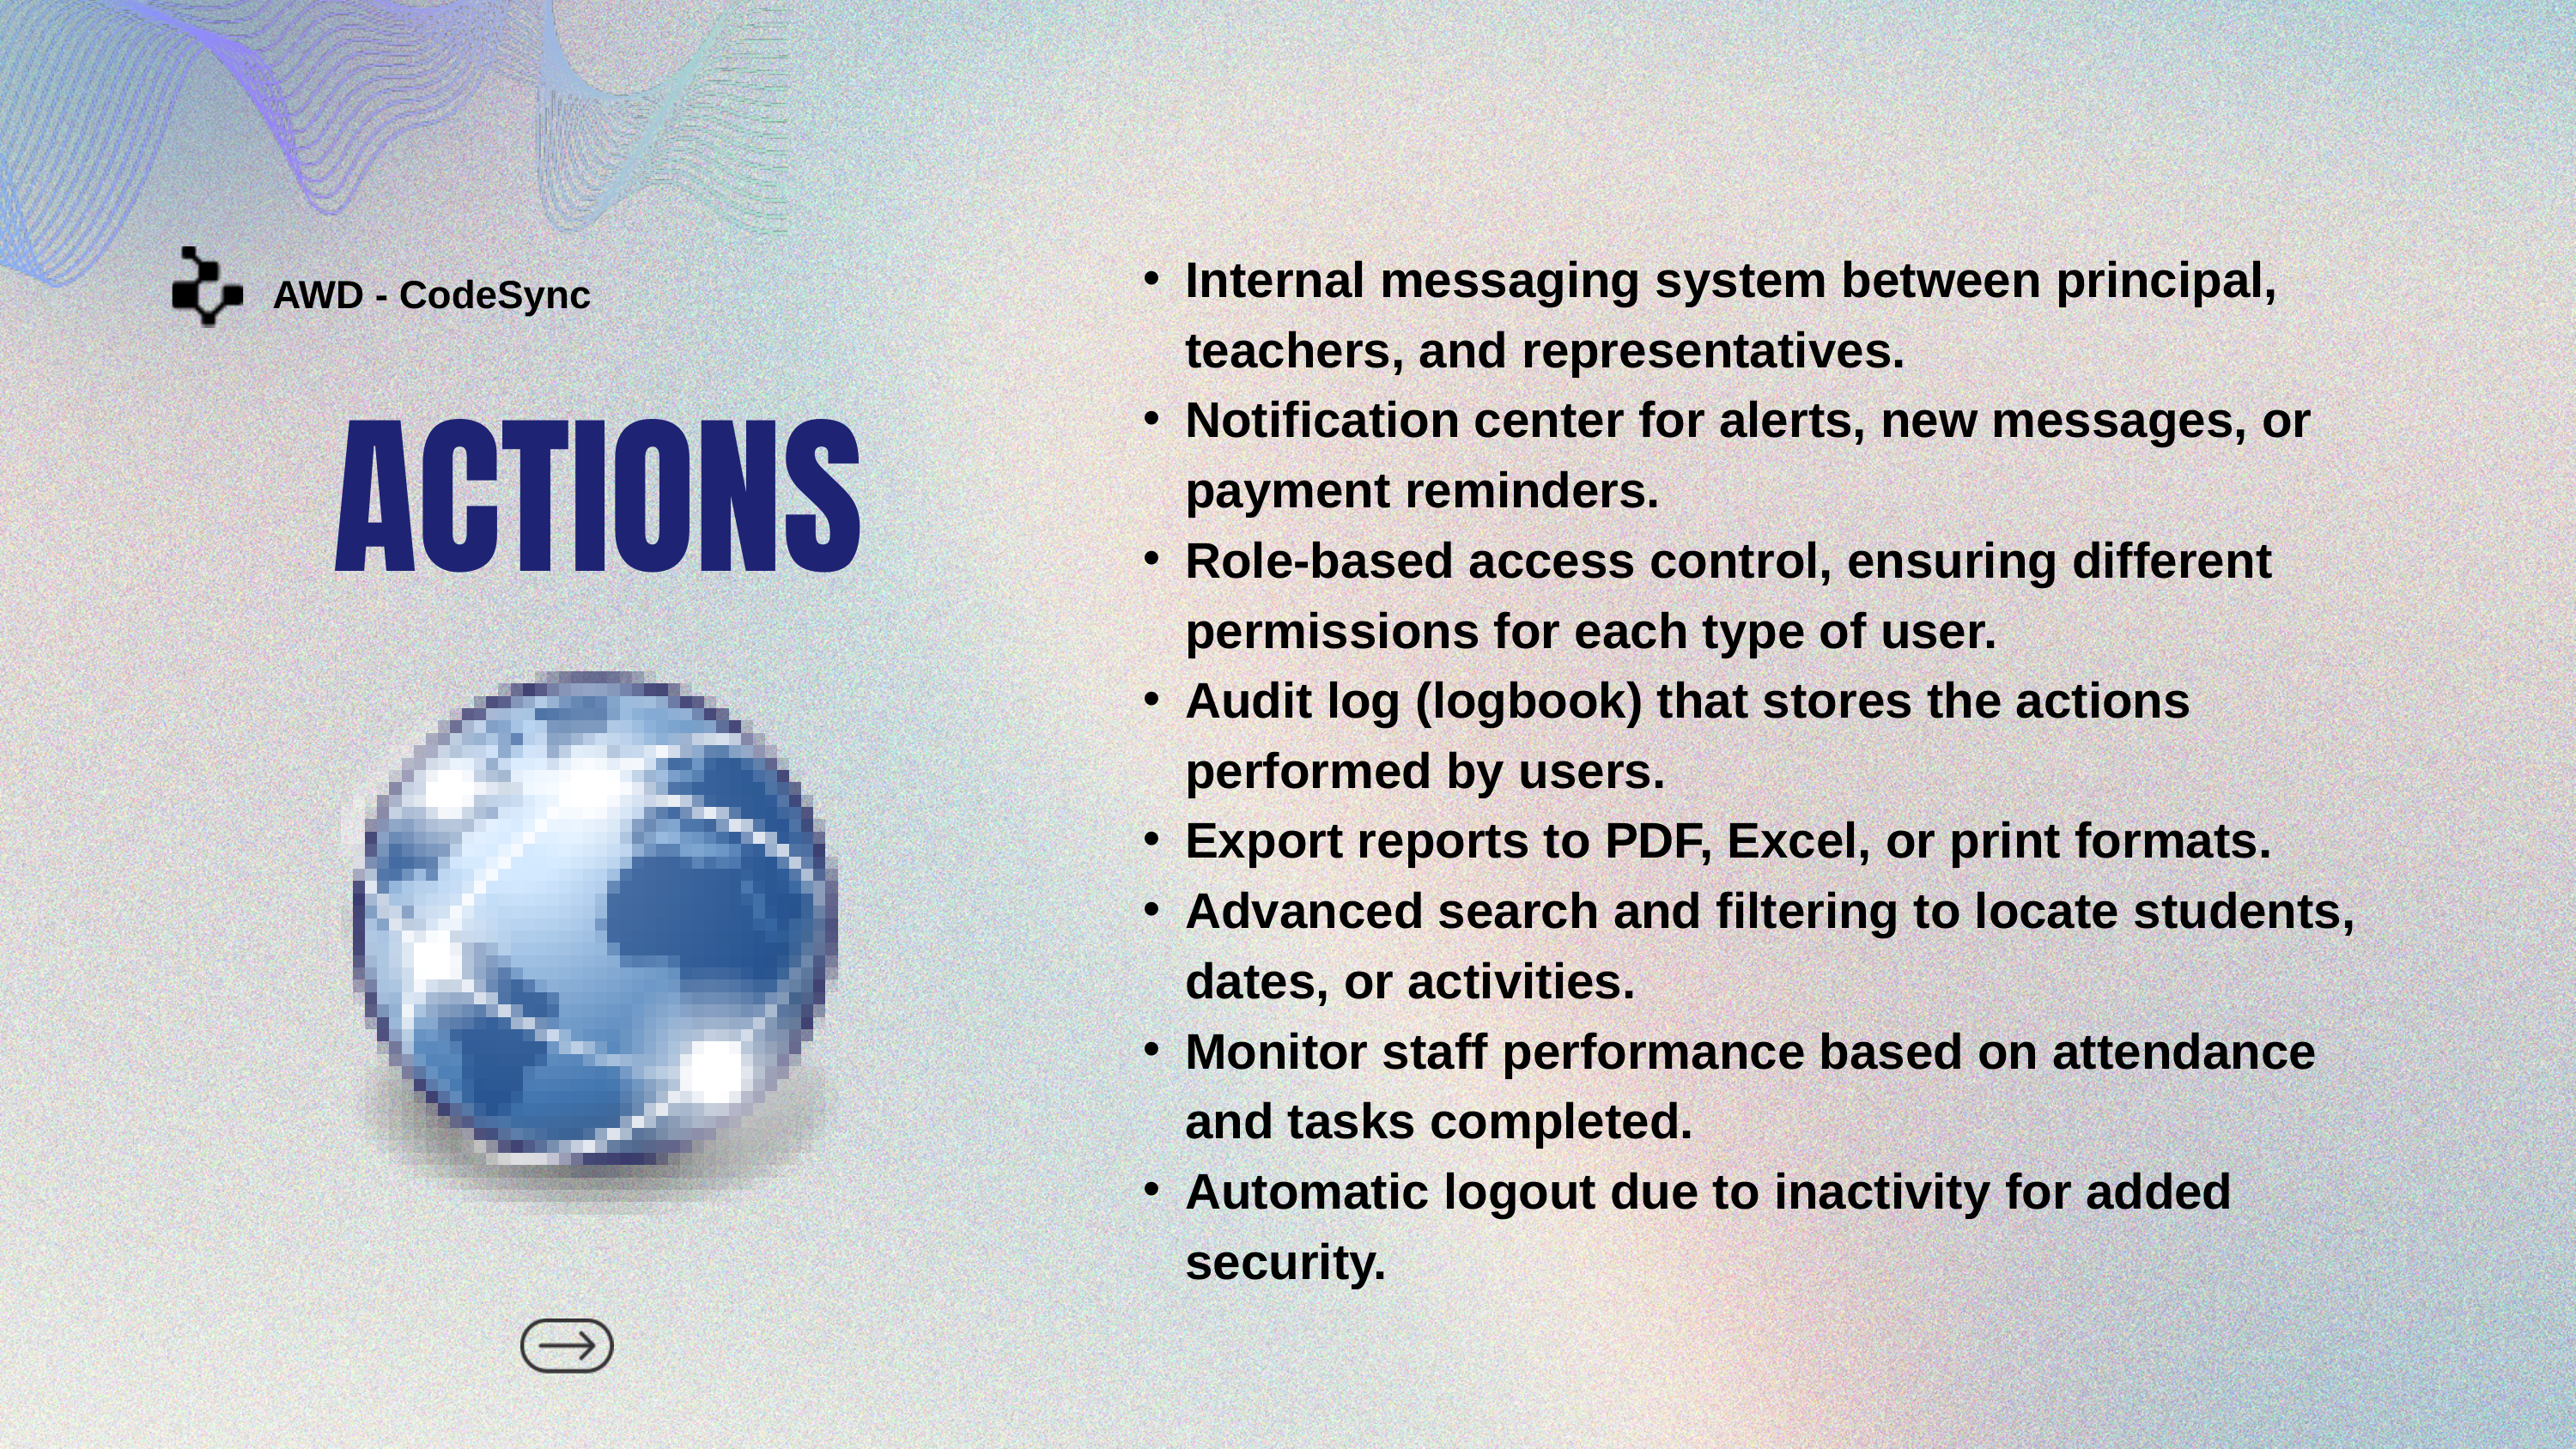

Internal messaging system between principal, teachers, and representatives.
Notification center for alerts, new messages, or payment reminders.
Role-based access control, ensuring different permissions for each type of user.
Audit log (logbook) that stores the actions performed by users.
Export reports to PDF, Excel, or print formats.
Advanced search and filtering to locate students, dates, or activities.
Monitor staff performance based on attendance and tasks completed.
Automatic logout due to inactivity for added security.

AWD - CodeSync
ACTIONS